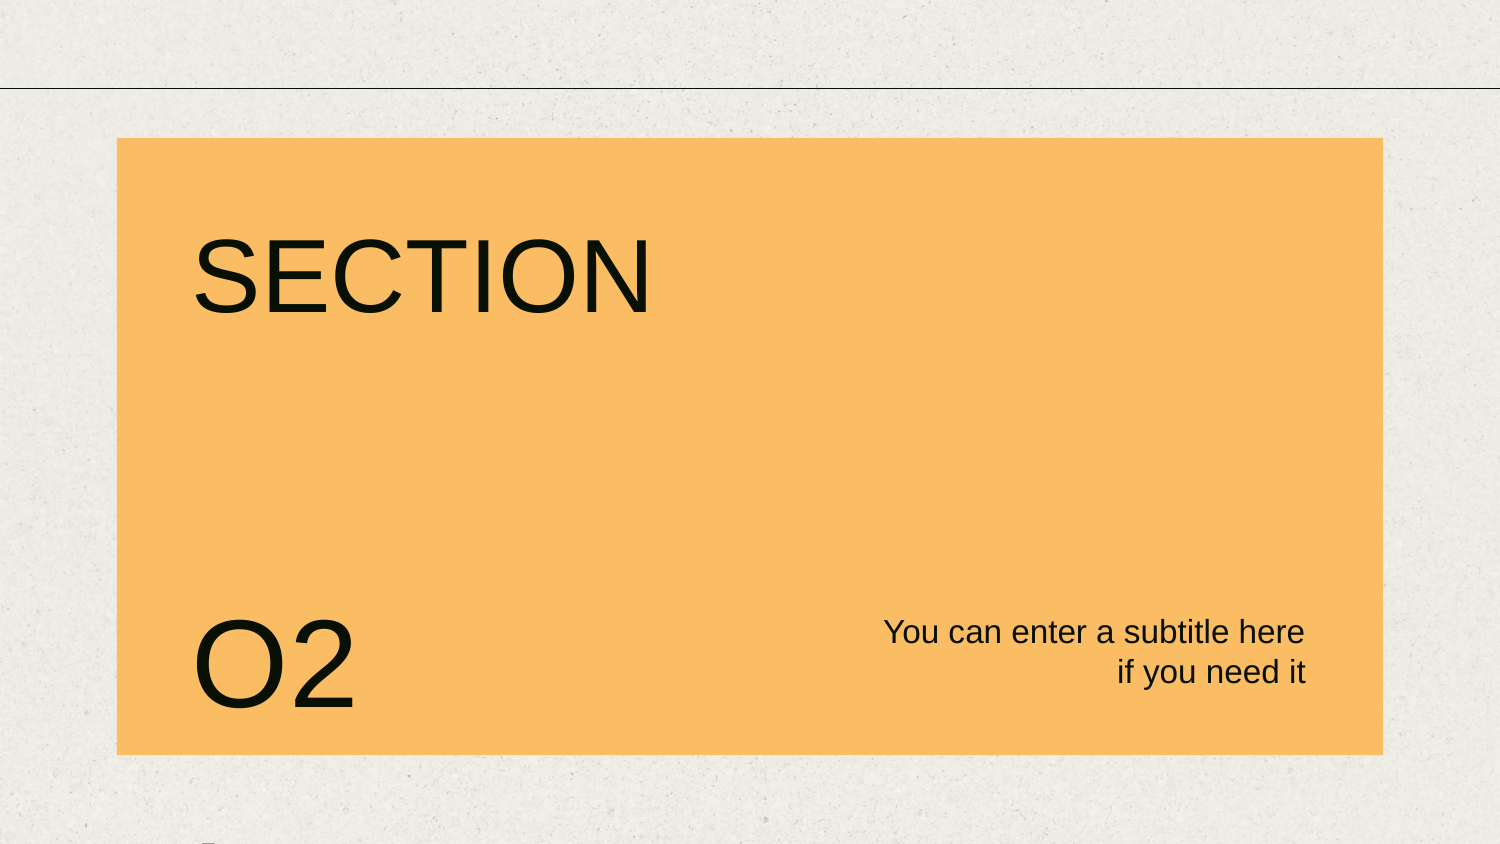

# SECTION
O2.
You can enter a subtitle here if you need it